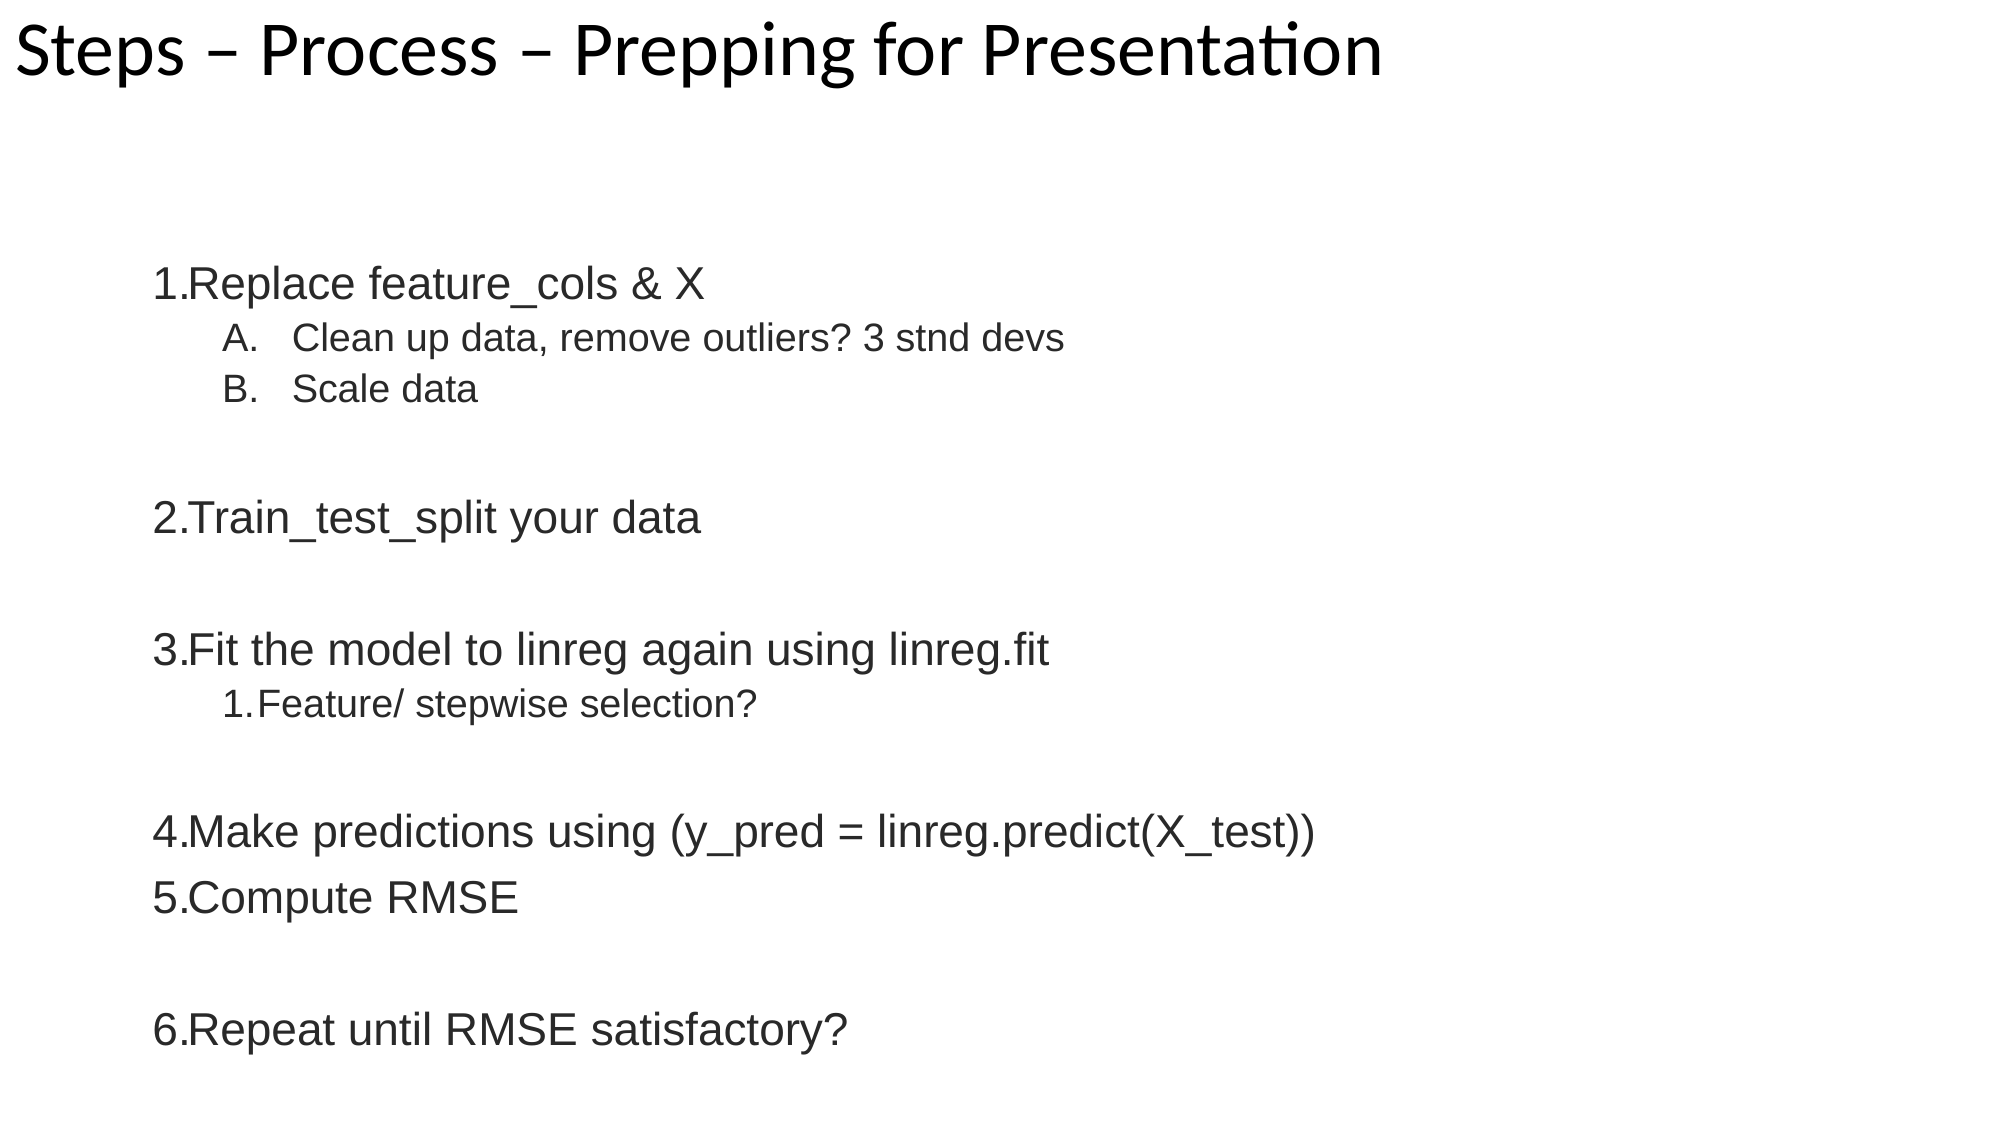

# Steps – Process – Prepping for Presentation
Replace feature_cols & X
Clean up data, remove outliers? 3 stnd devs
Scale data

Train_test_split your data

Fit the model to linreg again using linreg.fit
Feature/ stepwise selection?

Make predictions using (y_pred = linreg.predict(X_test))
Compute RMSE

Repeat until RMSE satisfactory?